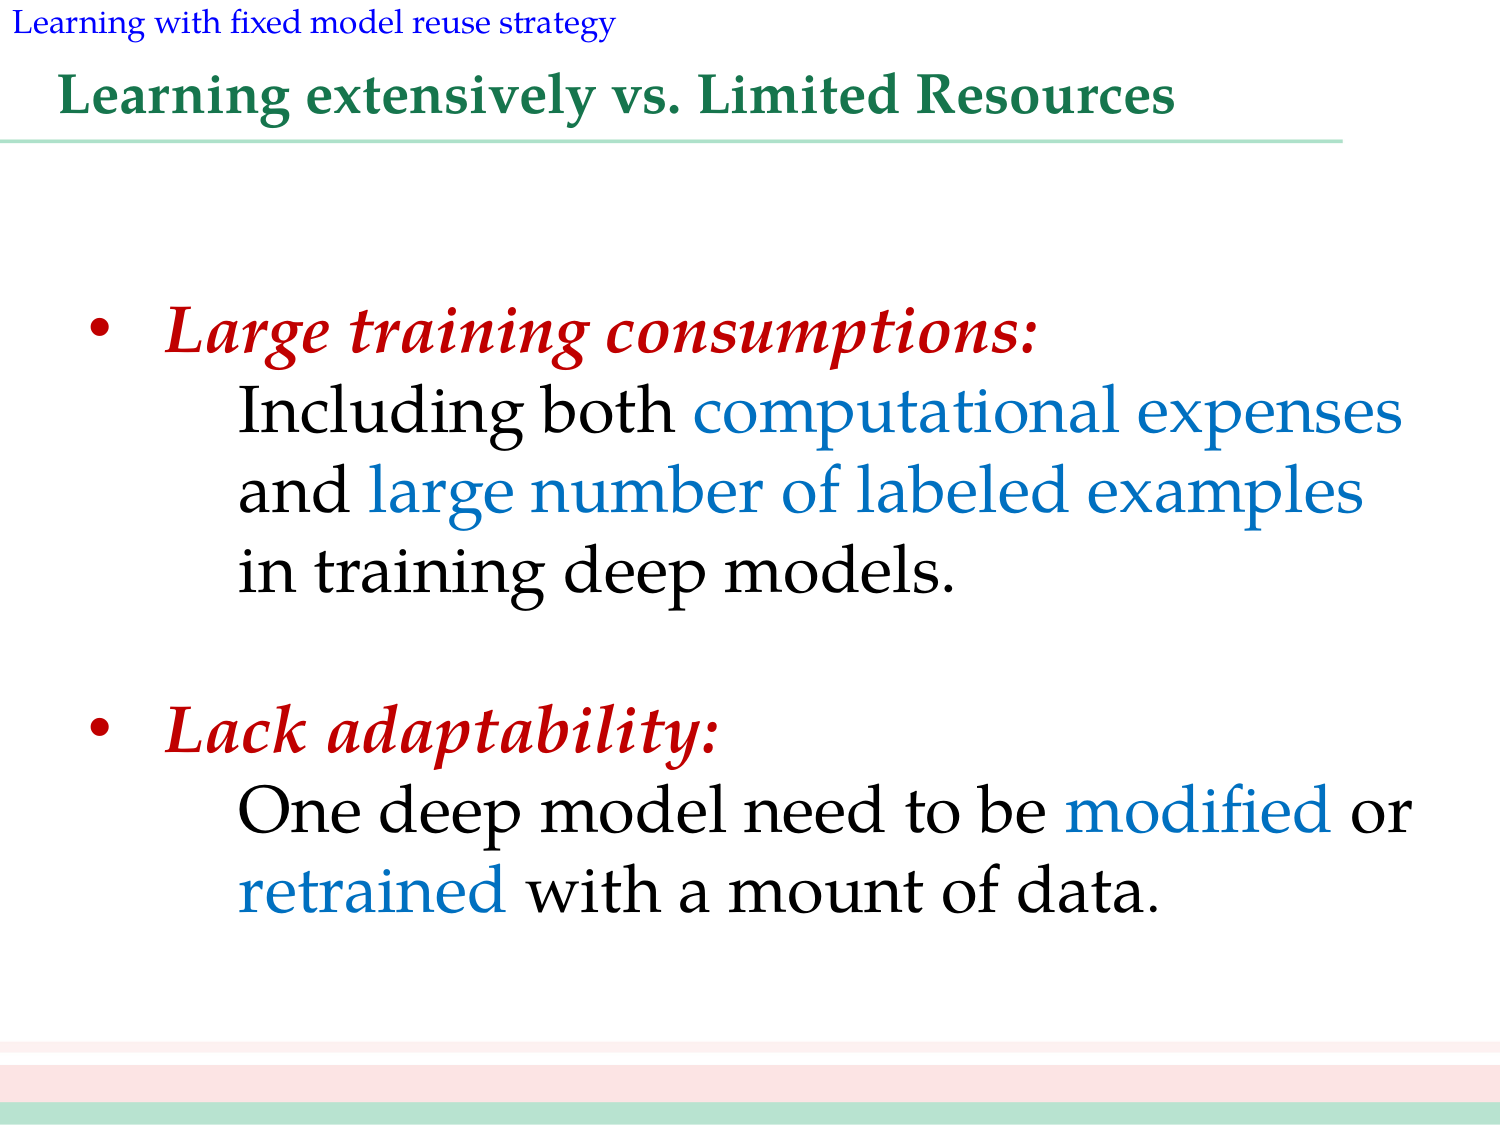

Learning with fixed model reuse strategy
# Learning extensively vs. Limited Resources
Large training consumptions:
Including both computational expenses
and large number of labeled examples in training deep models.

Lack adaptability:
One deep model need to be modified or retrained with a mount of data.